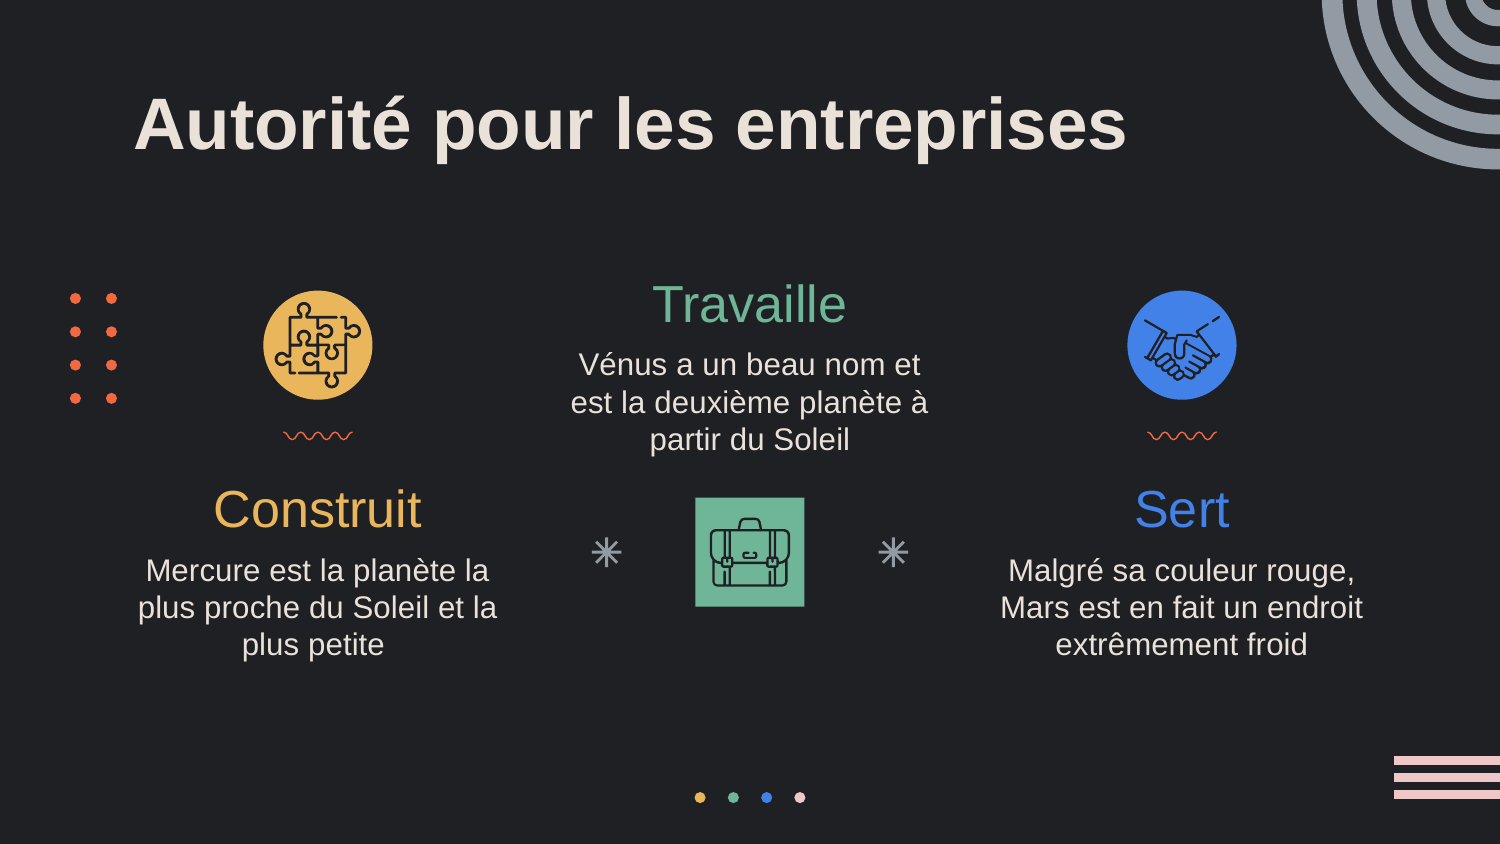

# Autorité pour les entreprises
Travaille

Vénus a un beau nom et est la deuxième planète à partir du Soleil

Construit
Sert

Mercure est la planète la plus proche du Soleil et la plus petite
Malgré sa couleur rouge, Mars est en fait un endroit extrêmement froid